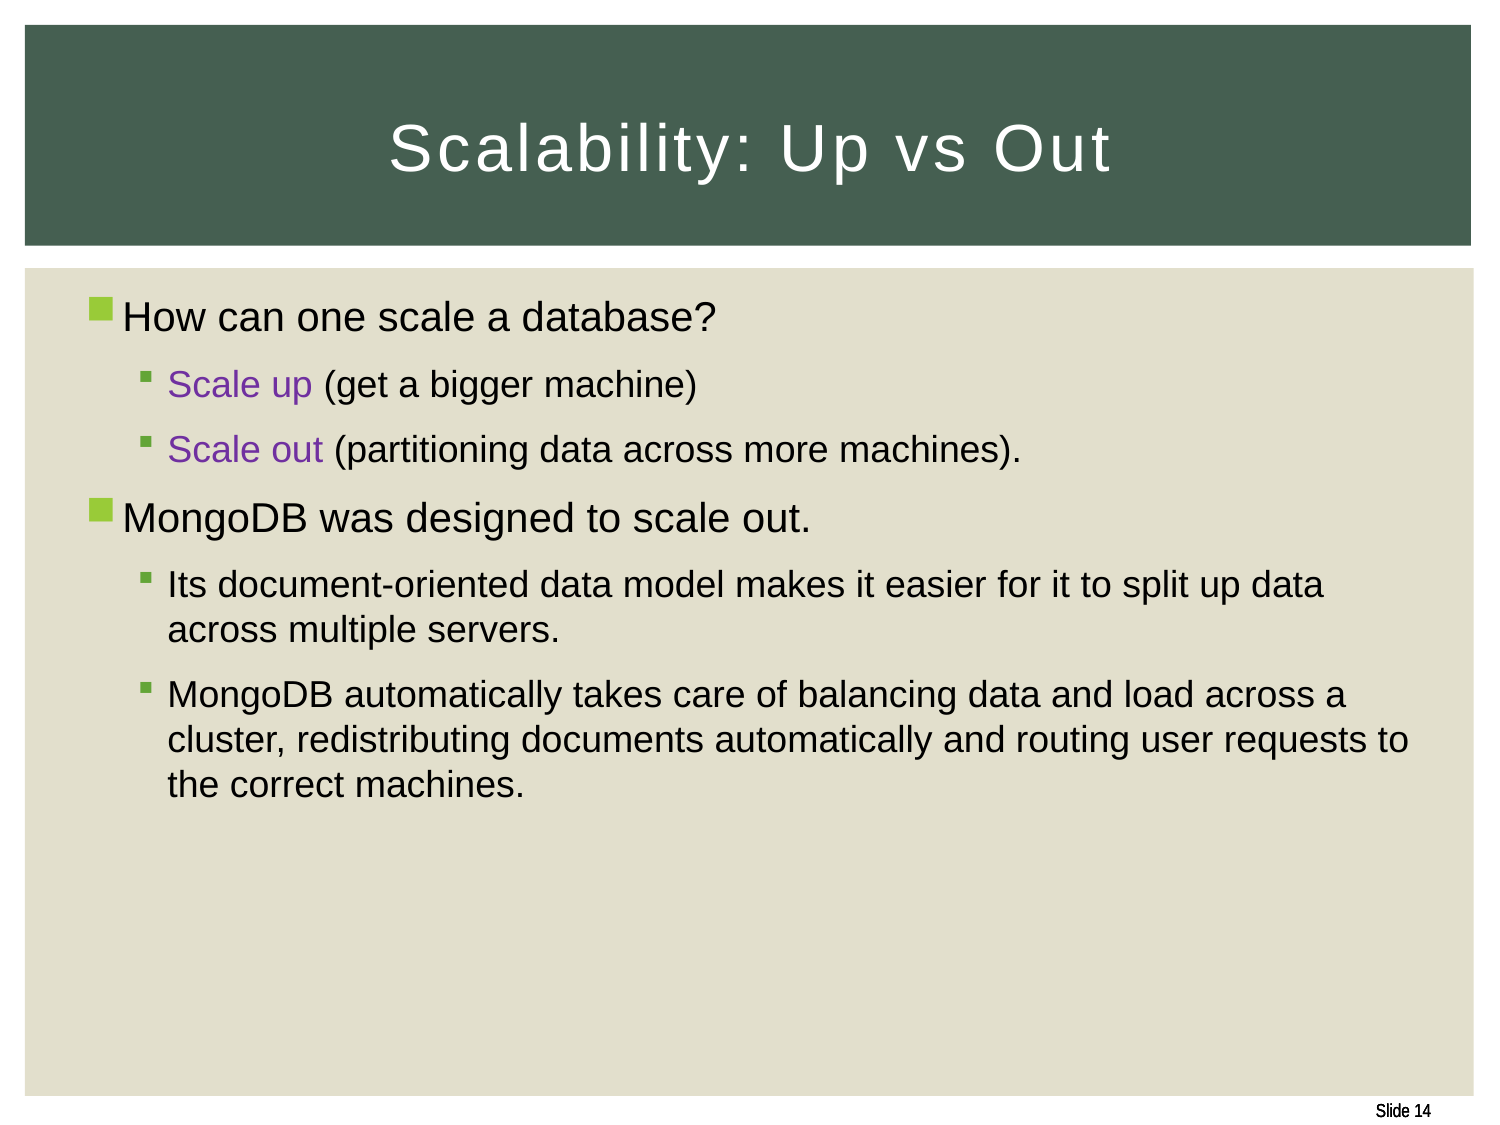

# Scalability: Up vs Out
How can one scale a database?
Scale up (get a bigger machine)
Scale out (partitioning data across more machines).
MongoDB was designed to scale out.
Its document-oriented data model makes it easier for it to split up data across multiple servers.
MongoDB automatically takes care of balancing data and load across a cluster, redistributing documents automatically and routing user requests to the correct machines.